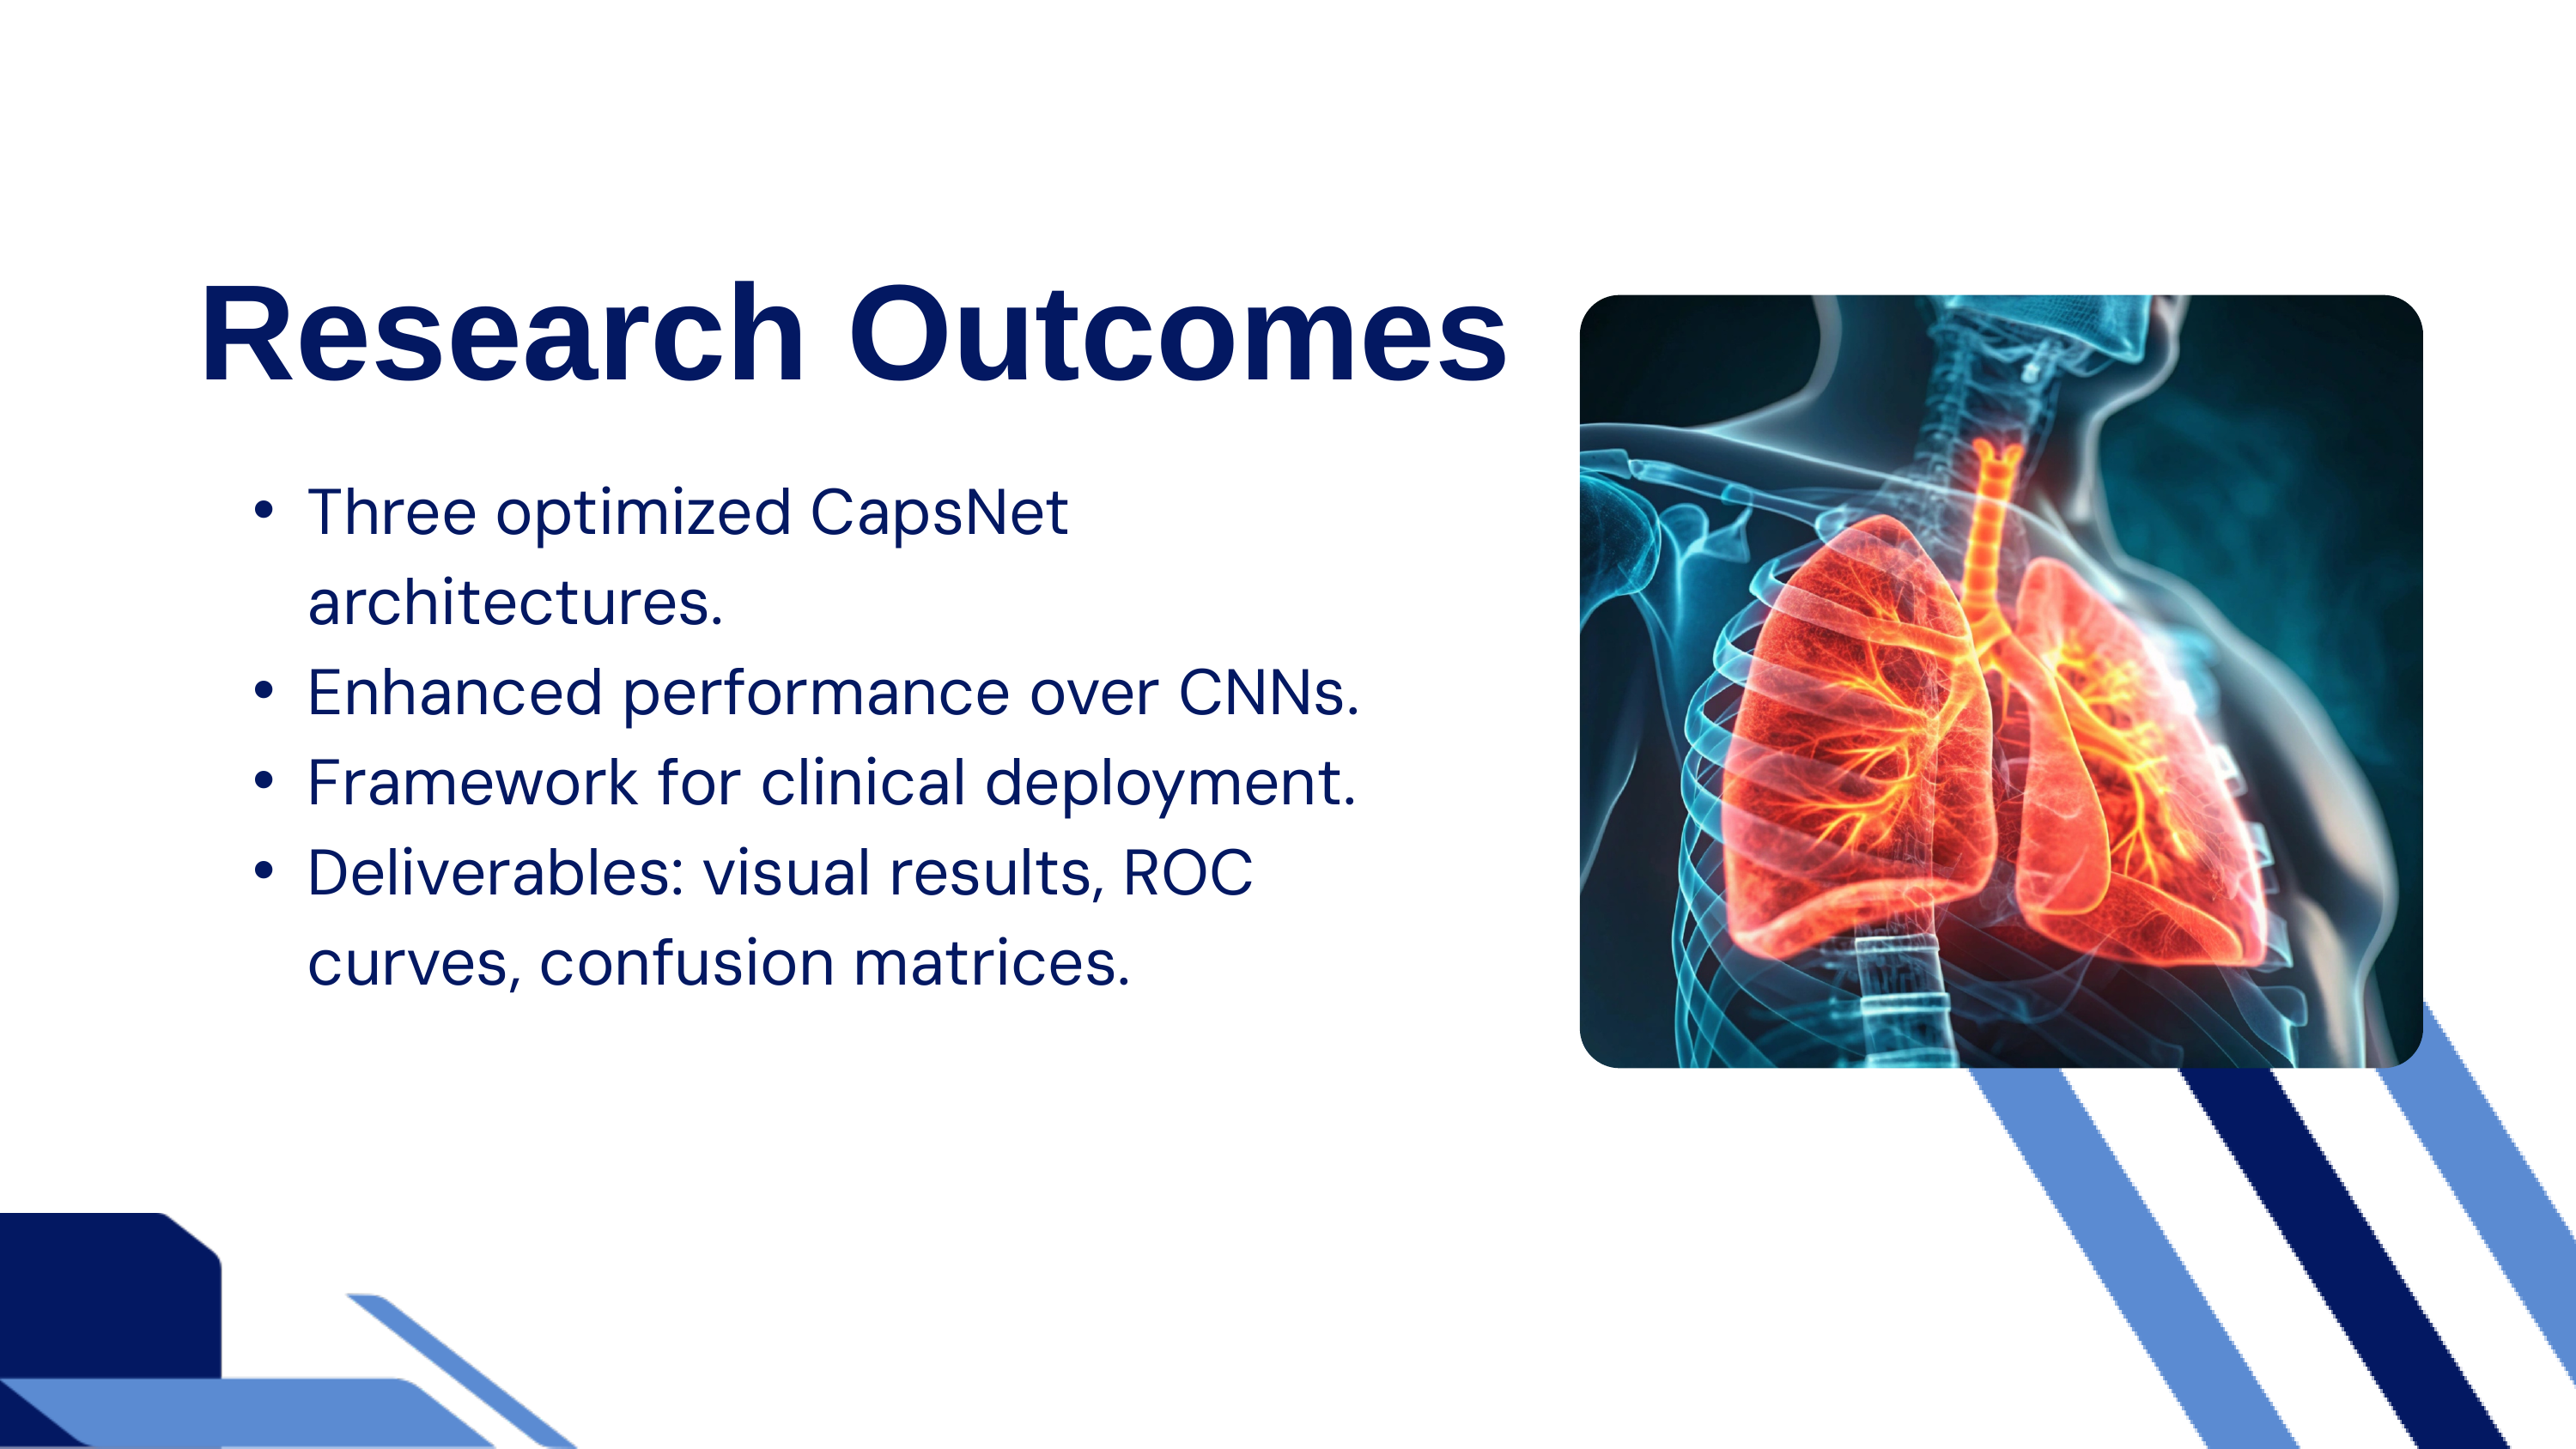

Research Outcomes

Three optimized CapsNet architectures.
Enhanced performance over CNNs.
Framework for clinical deployment.
Deliverables: visual results, ROC curves, confusion matrices.